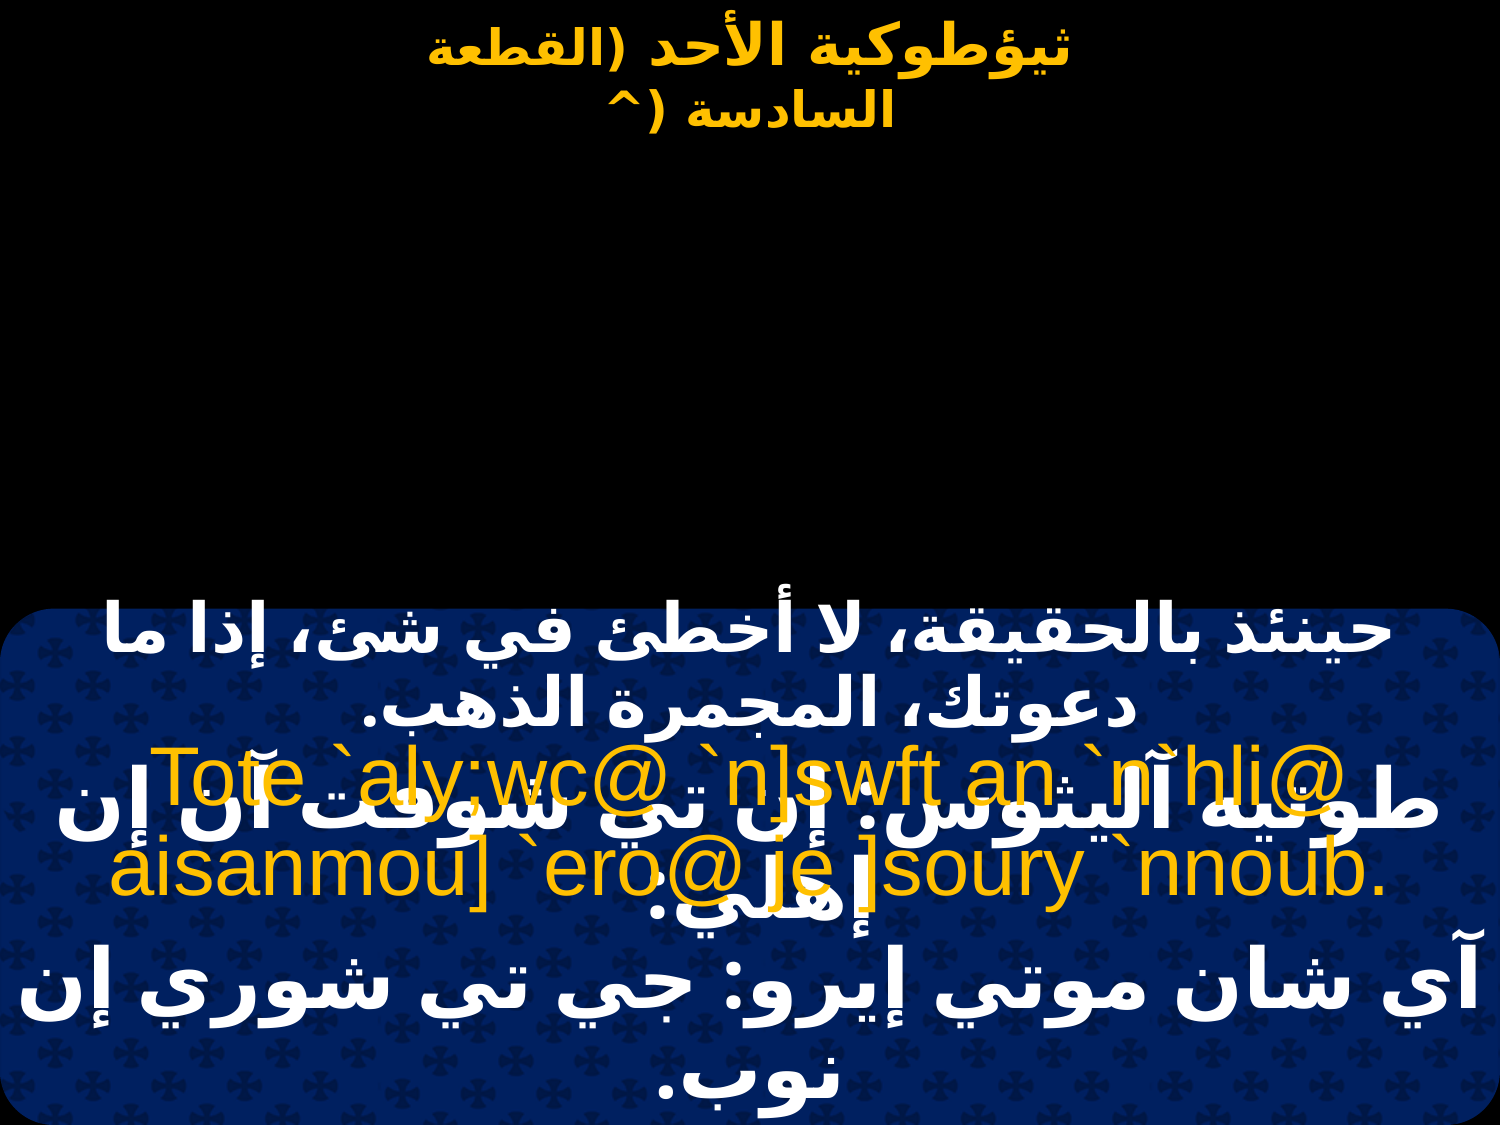

حينئذ بالحقيقة، لا أخطئ في شئ، إذا ما دعوتك، المجمرة الذهب.
Tote `aly;wc@ `n]swft an `n`hli@ aisanmou] `ero@ je ]soury `nnoub.
طوتيه آليثوس: إن تي شوفت آن إن إهلي:
آي شان موتي إيرو: جي تي شوري إن نوب.